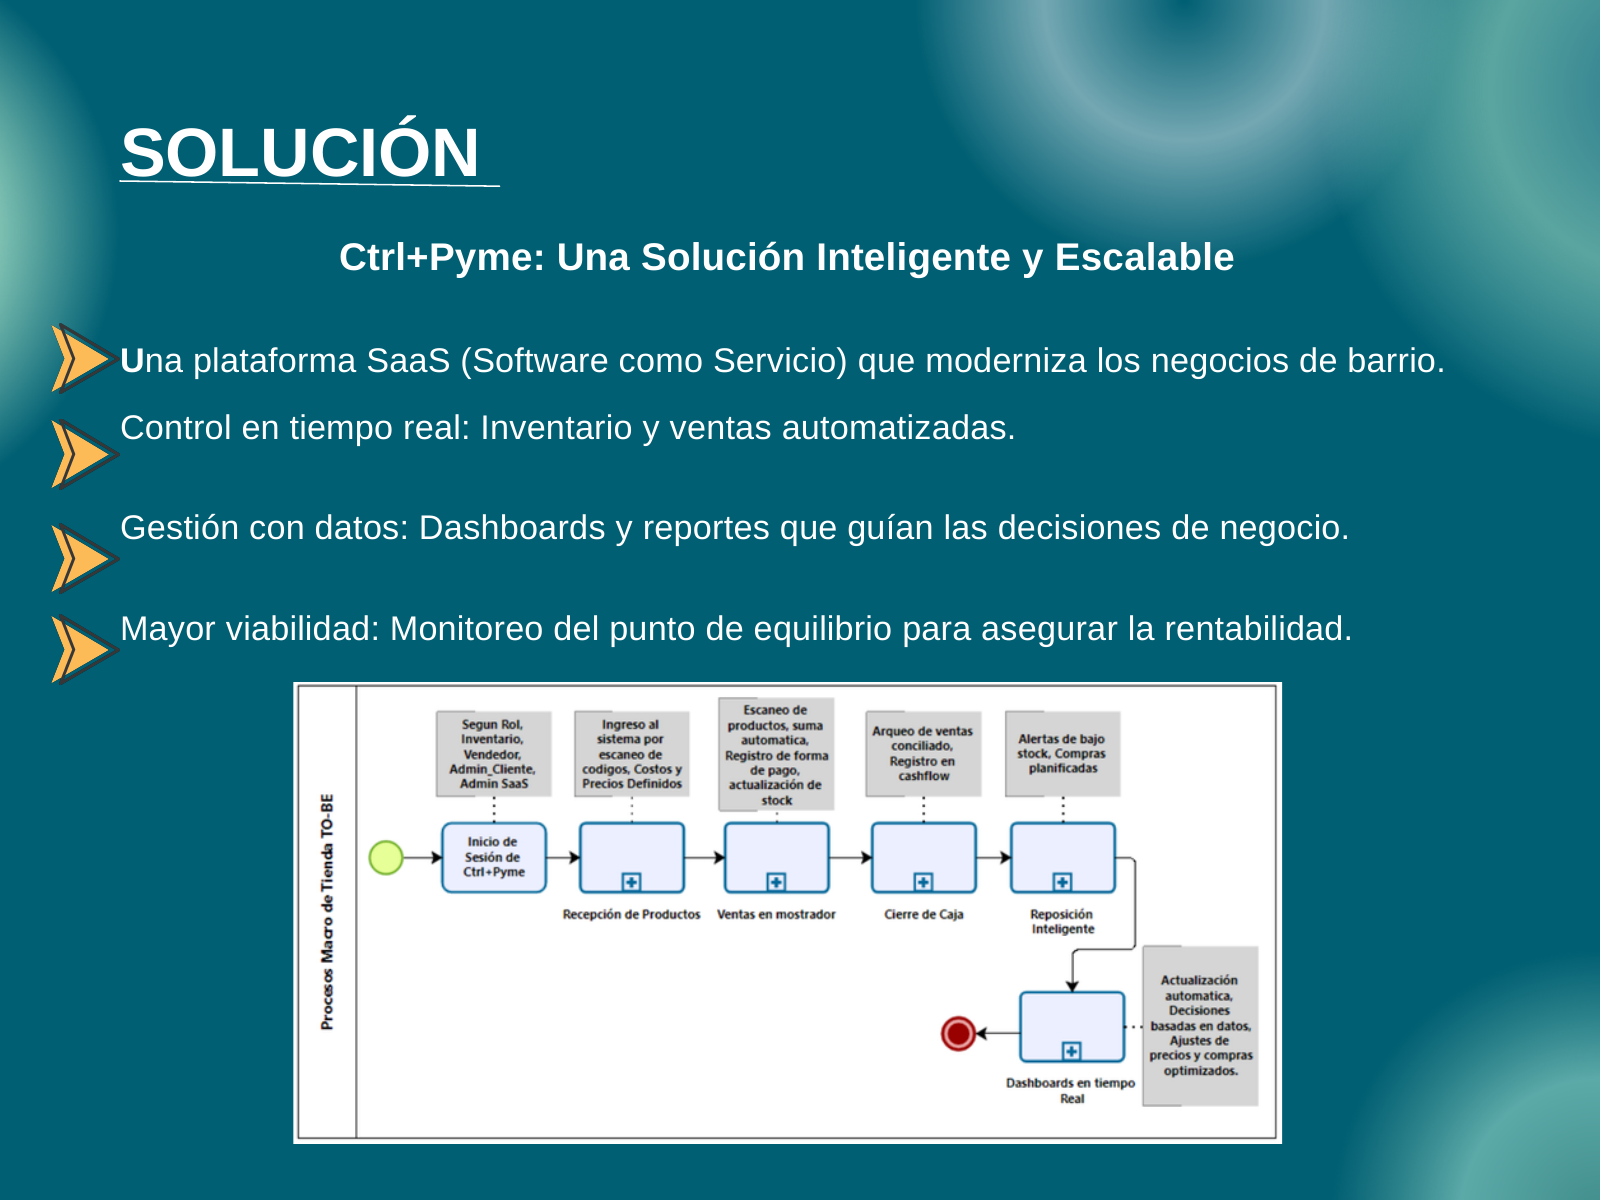

SOLUCIÓN

Ctrl+Pyme: Una Solución Inteligente y Escalable

Una plataforma SaaS (Software como Servicio) que moderniza los negocios de barrio.

Control en tiempo real: Inventario y ventas automatizadas.

Gestión con datos: Dashboards y reportes que guían las decisiones de negocio.

Mayor viabilidad: Monitoreo del punto de equilibrio para asegurar la rentabilidad.